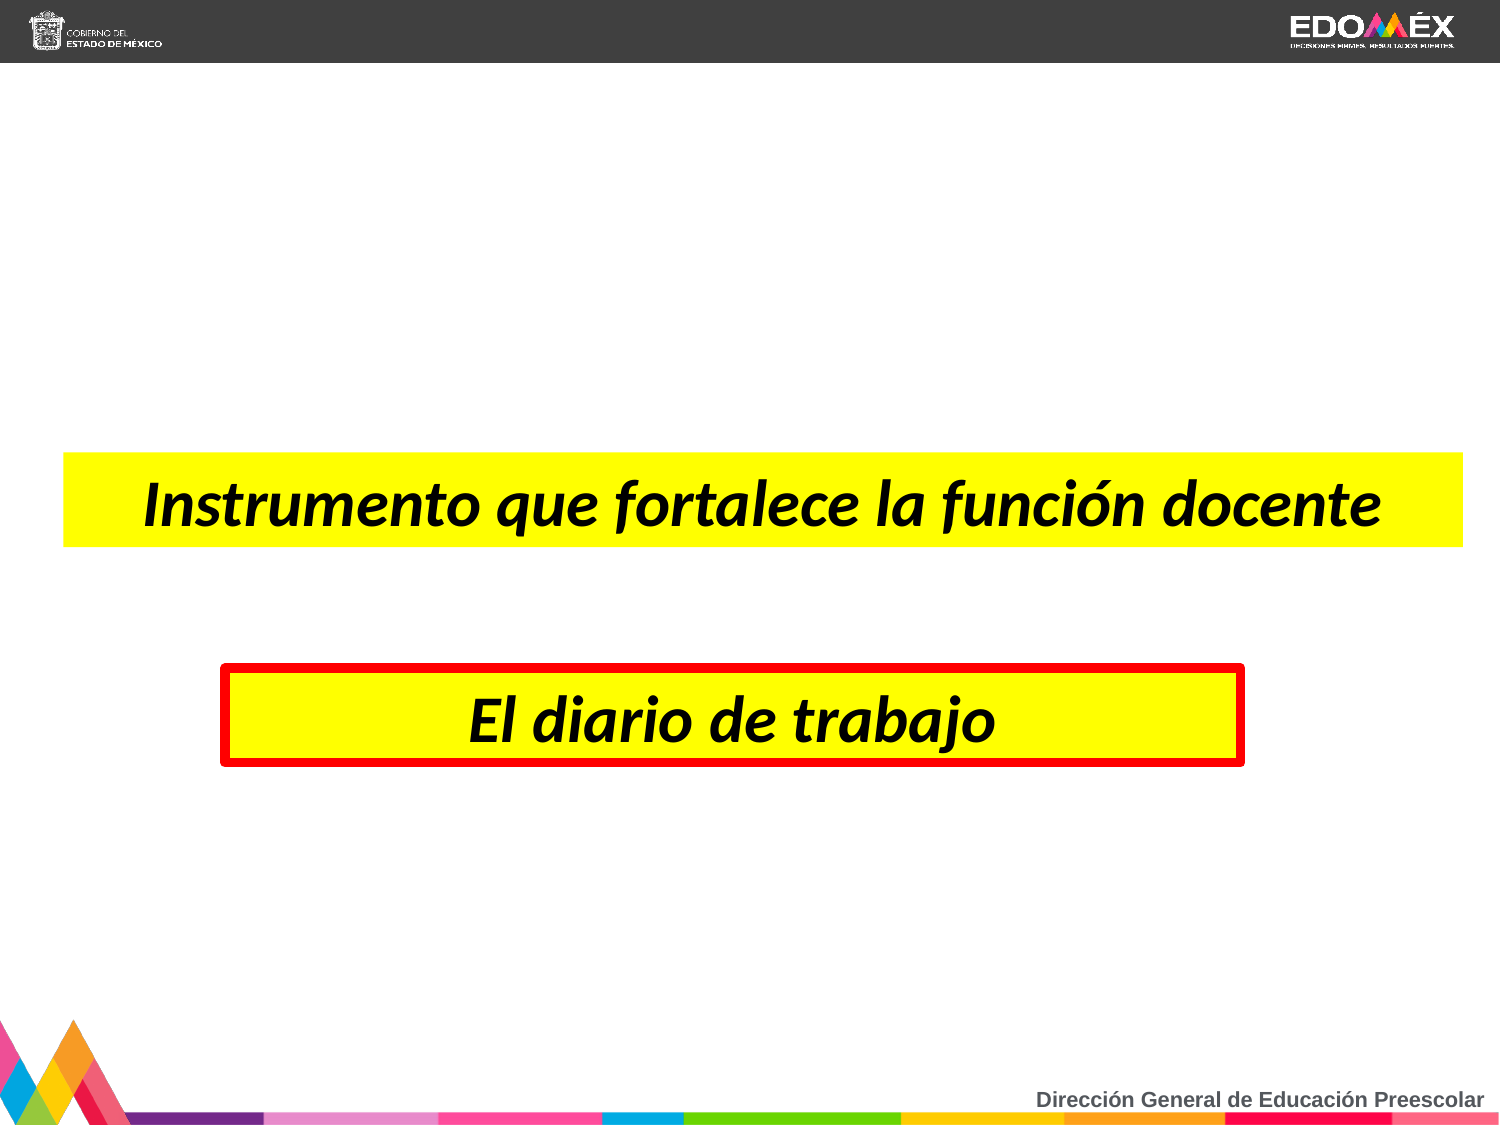

Instrumento que fortalece la función docente
El diario de trabajo